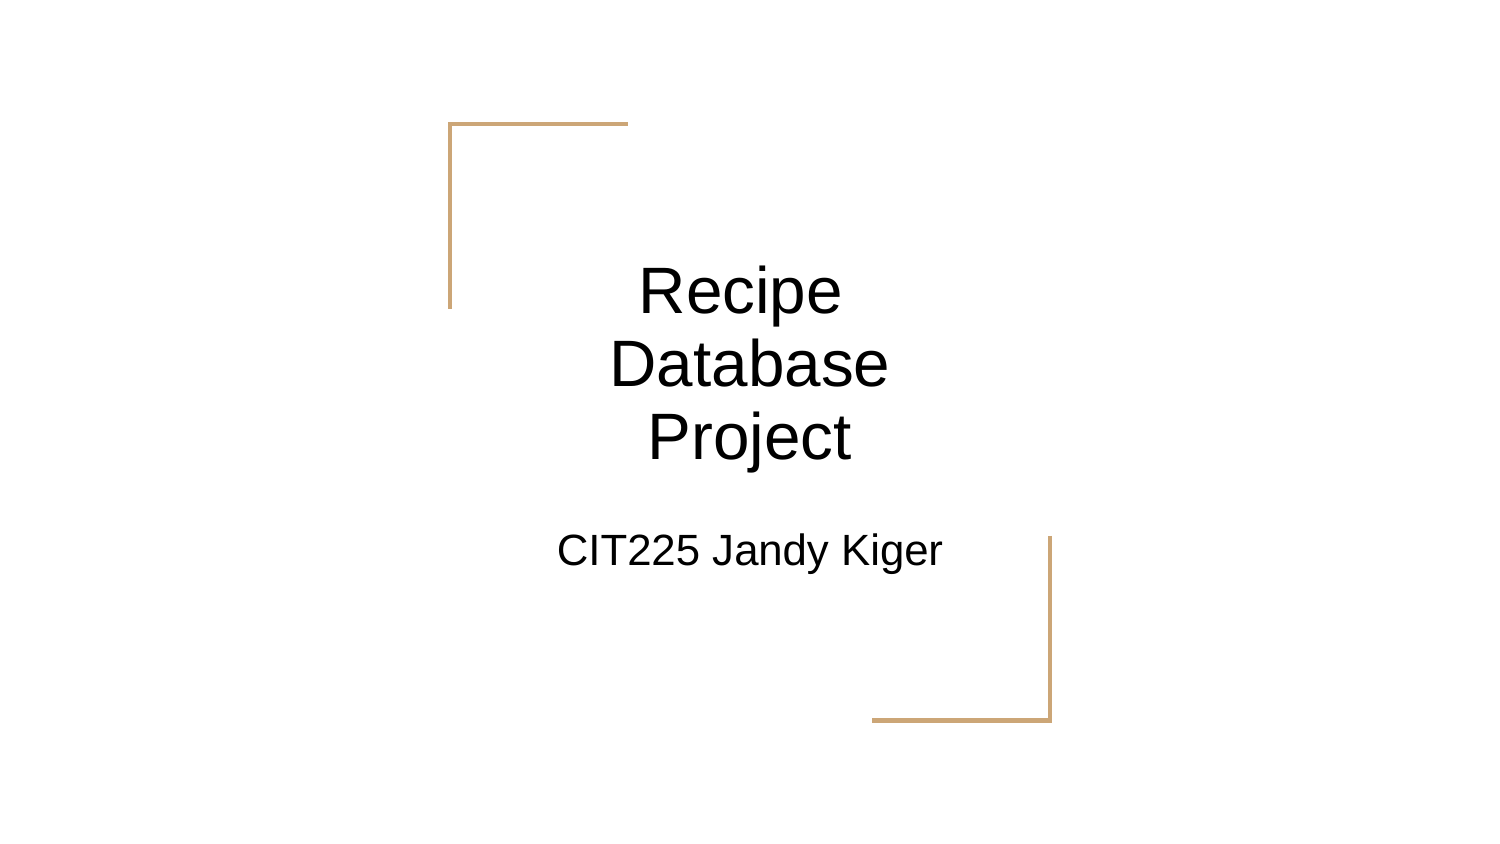

# Recipe Database Project
CIT225 Jandy Kiger